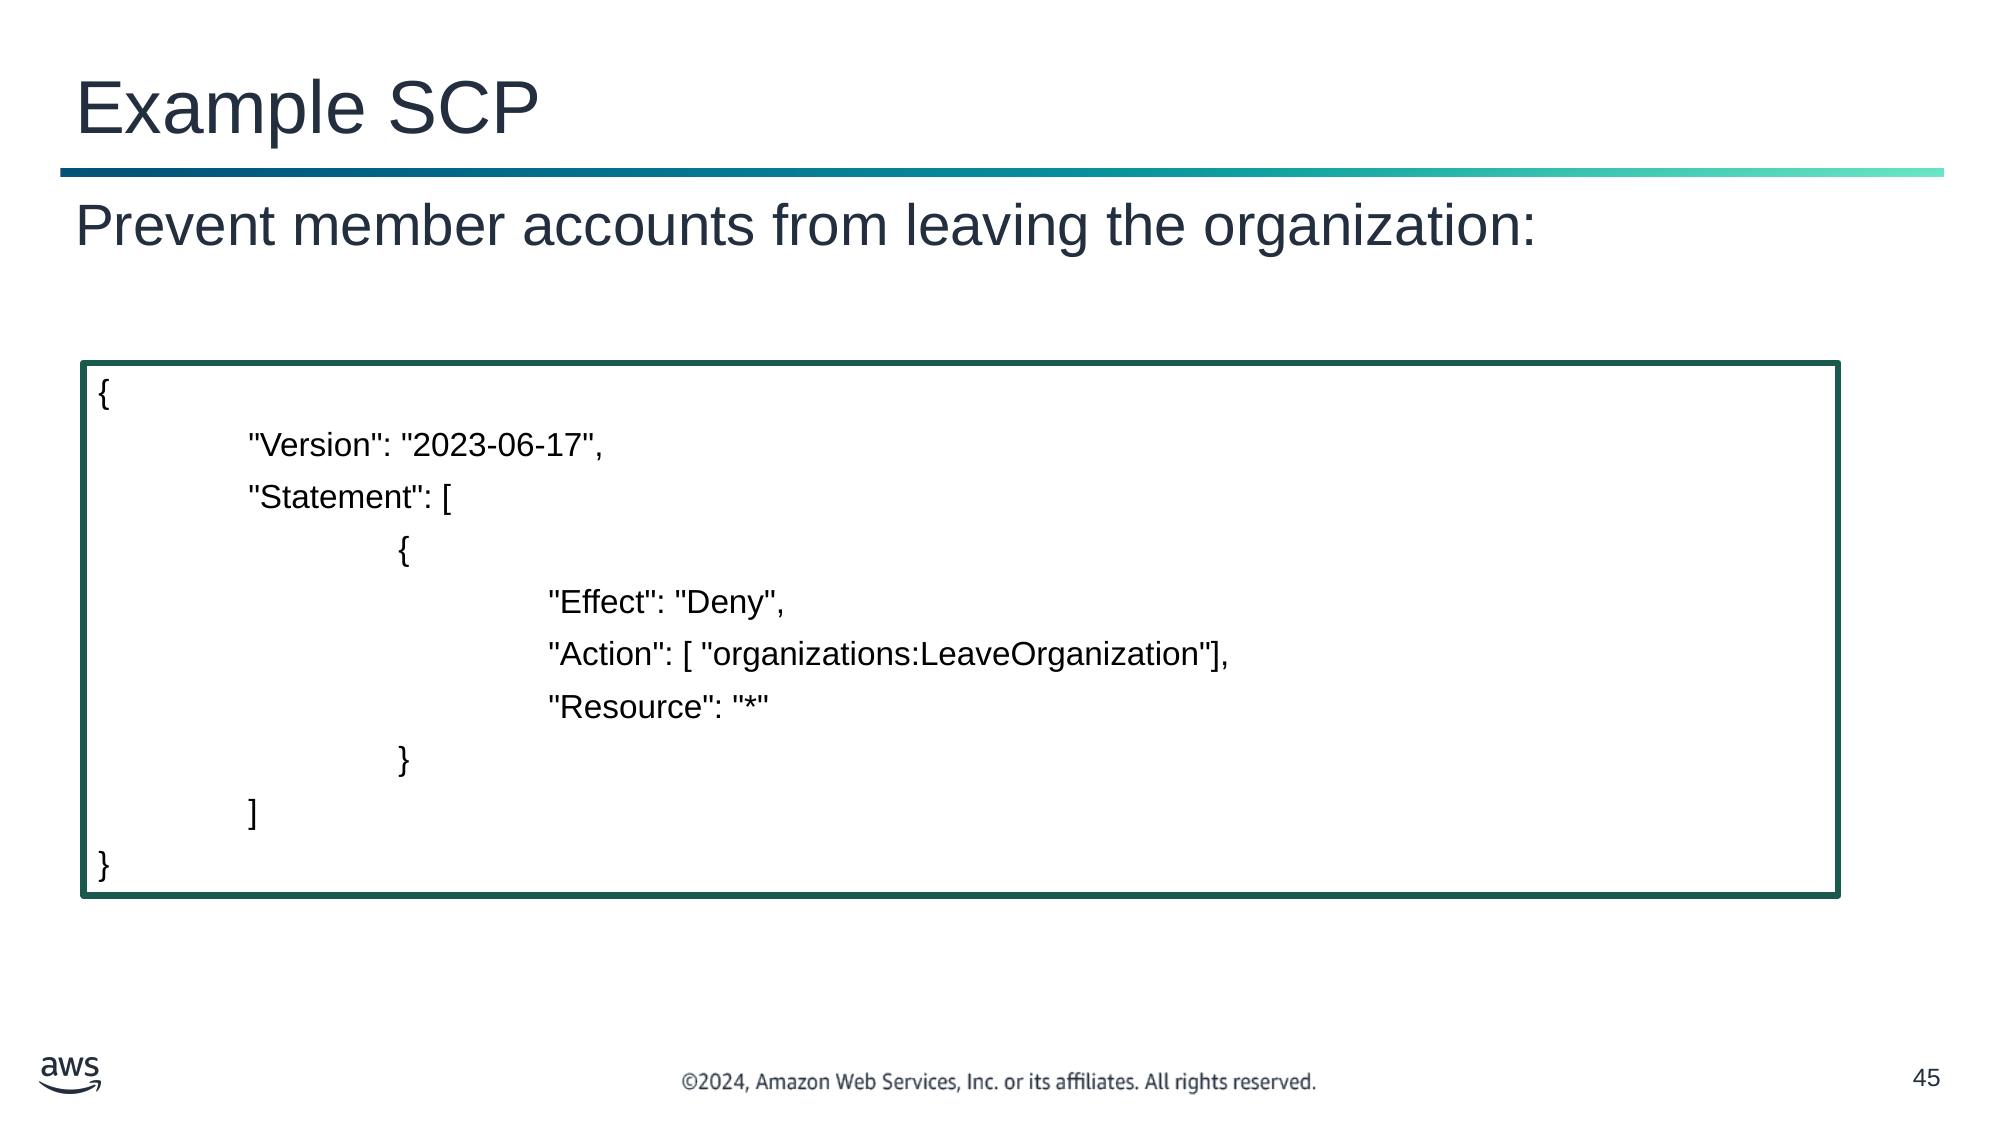

# Example SCP
Prevent member accounts from leaving the organization:
{
	"Version": "2023-06-17",
	"Statement": [
		{
			"Effect": "Deny",
			"Action": [ "organizations:LeaveOrganization"],
			"Resource": "*"
		}
	]
}
45